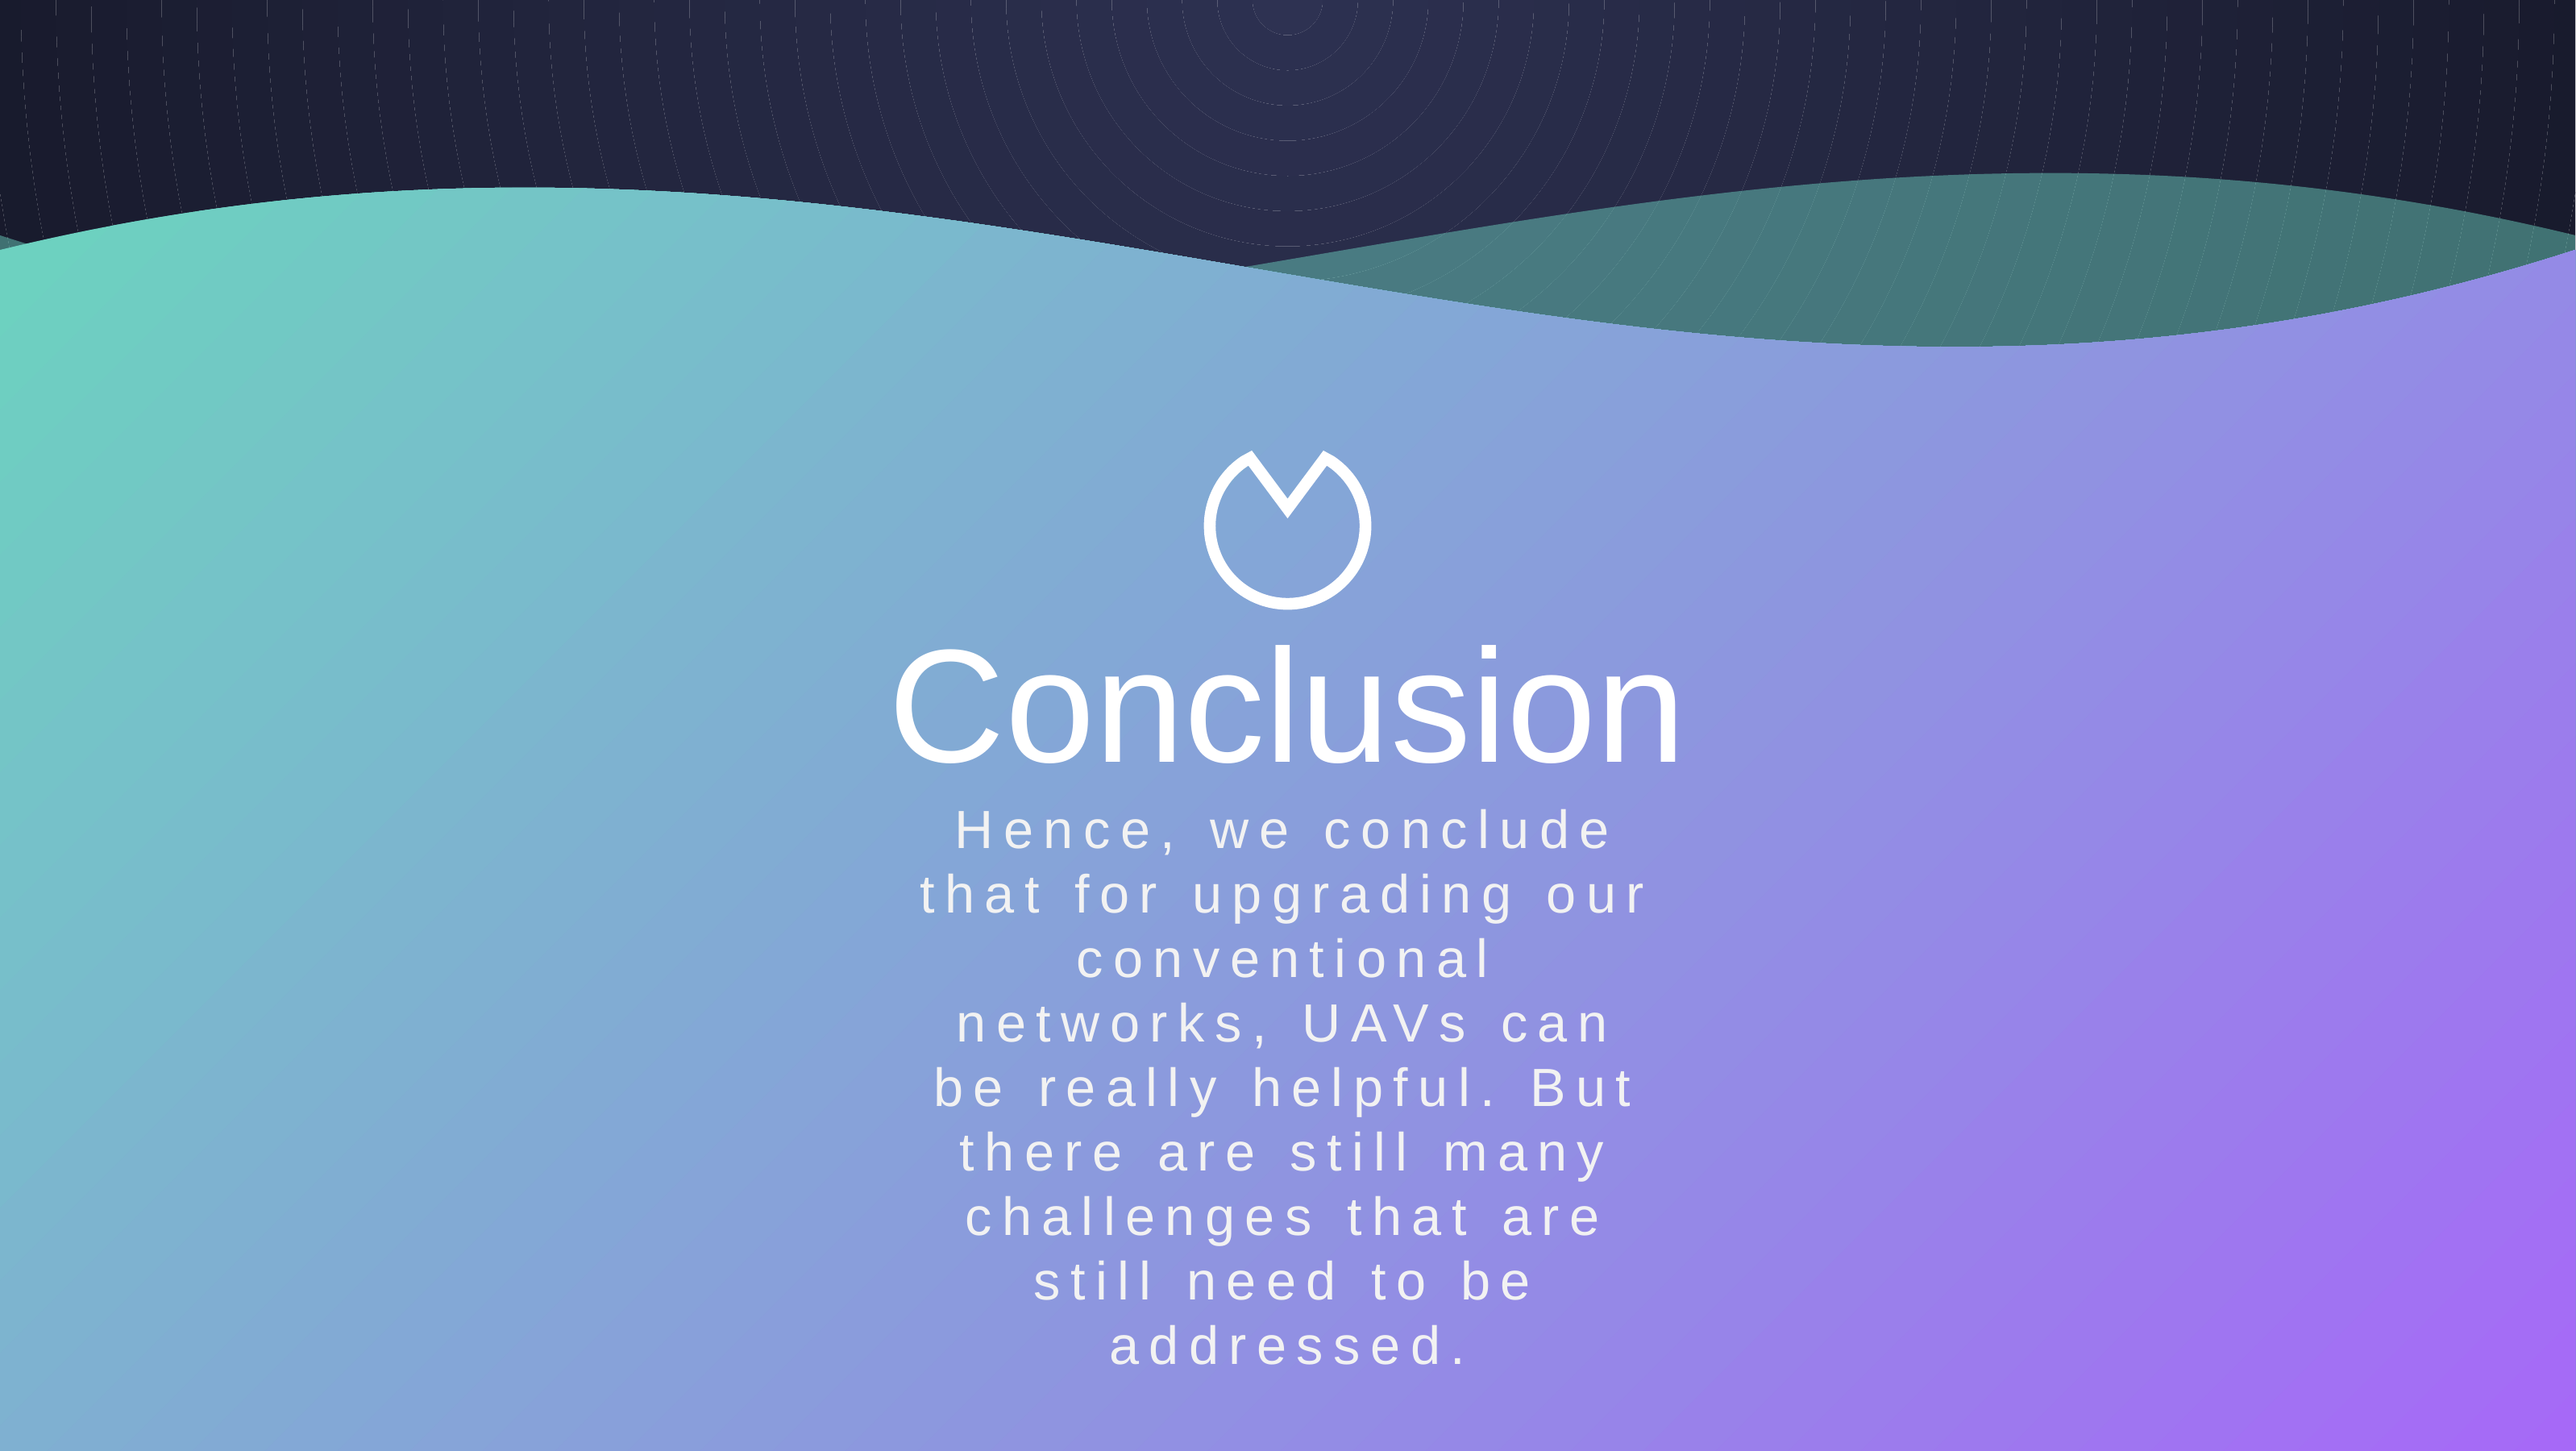

Conclusion
Hence, we conclude that for upgrading our conventional networks, UAVs can be really helpful. But there are still many challenges that are still need to be addressed.